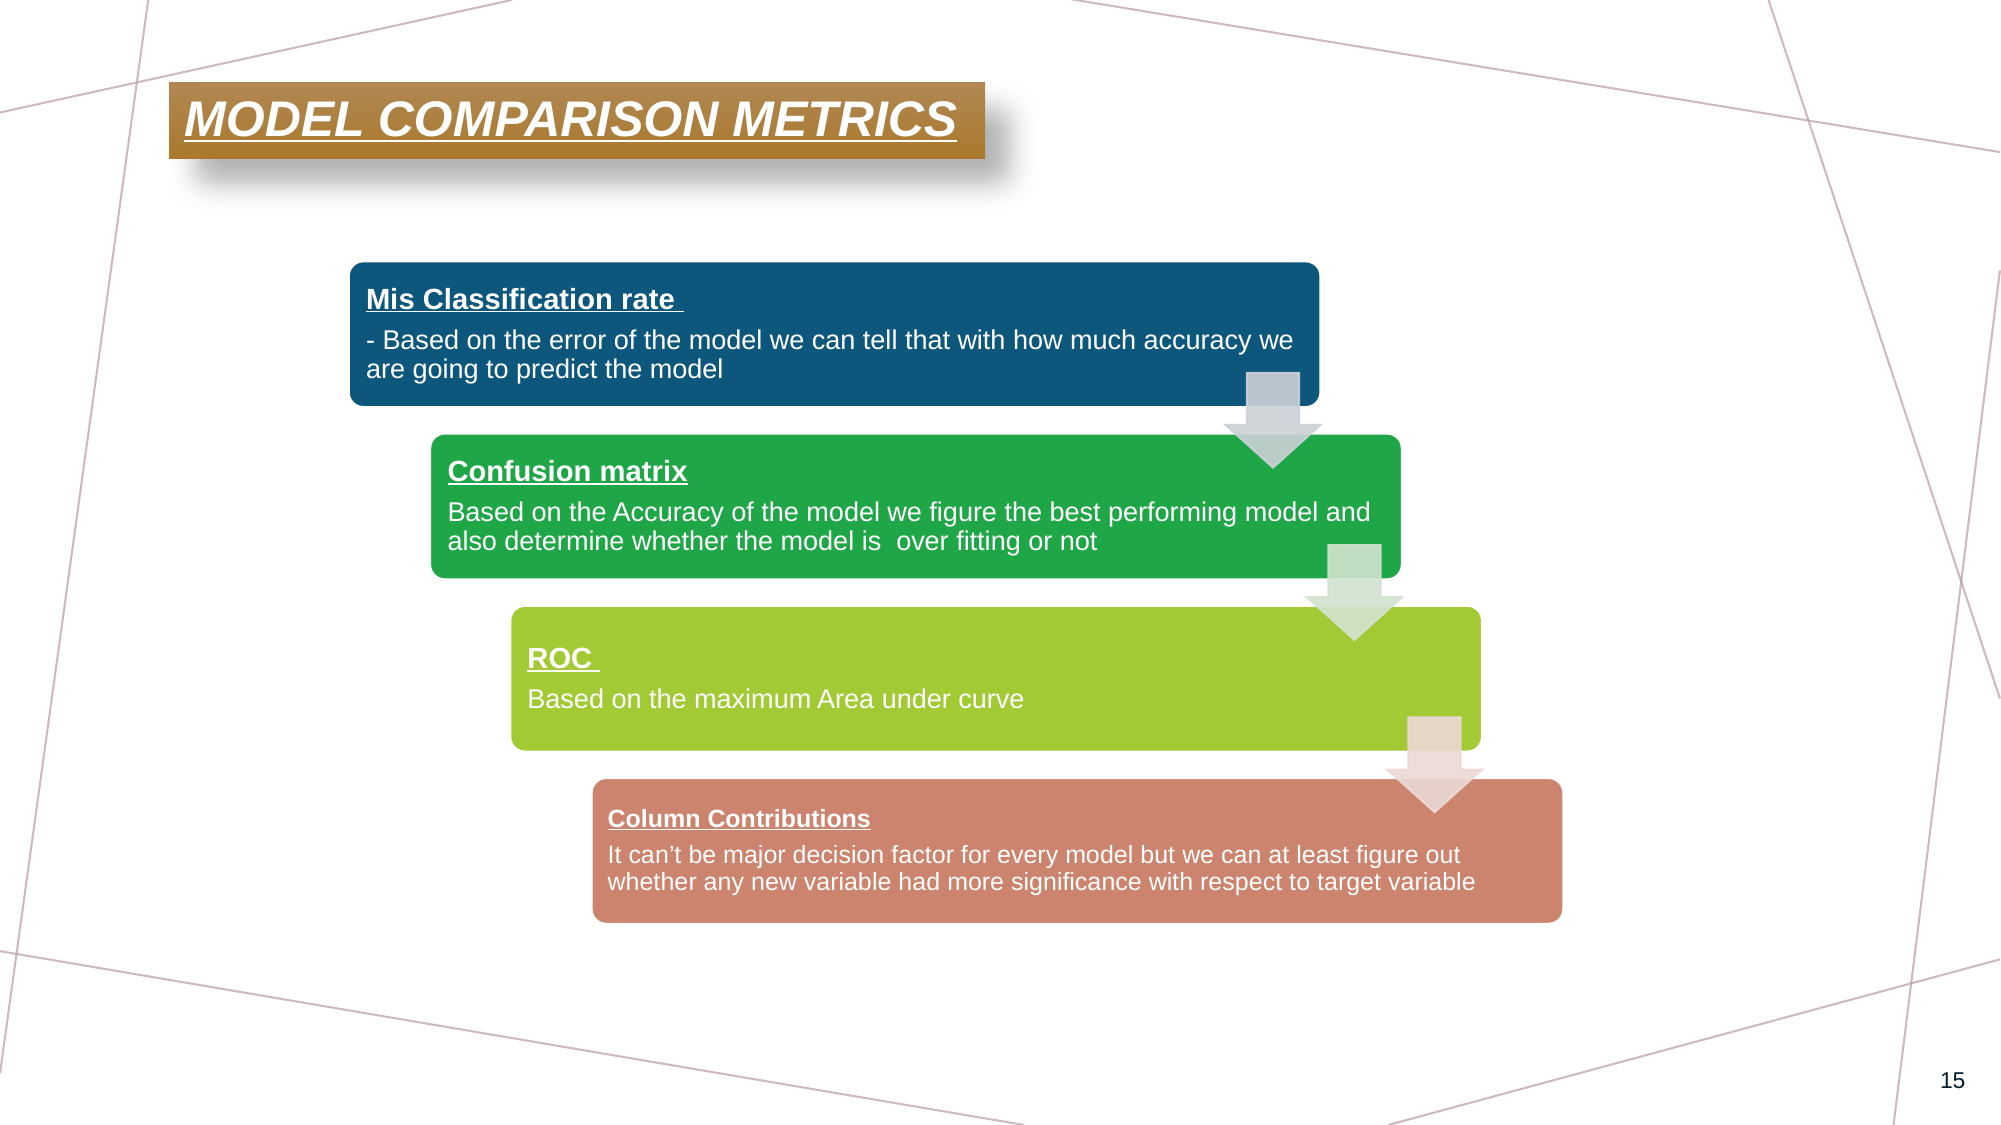

# Model Comparison Metrics
Mis Classification rate
- Based on the error of the model we can tell that with how much accuracy we are going to predict the model
Confusion matrix
Based on the Accuracy of the model we figure the best performing model and also determine whether the model is  over fitting or not
ROC
Based on the maximum Area under curve
Column Contributions
It can’t be major decision factor for every model but we can at least figure out whether any new variable had more significance with respect to target variable

15